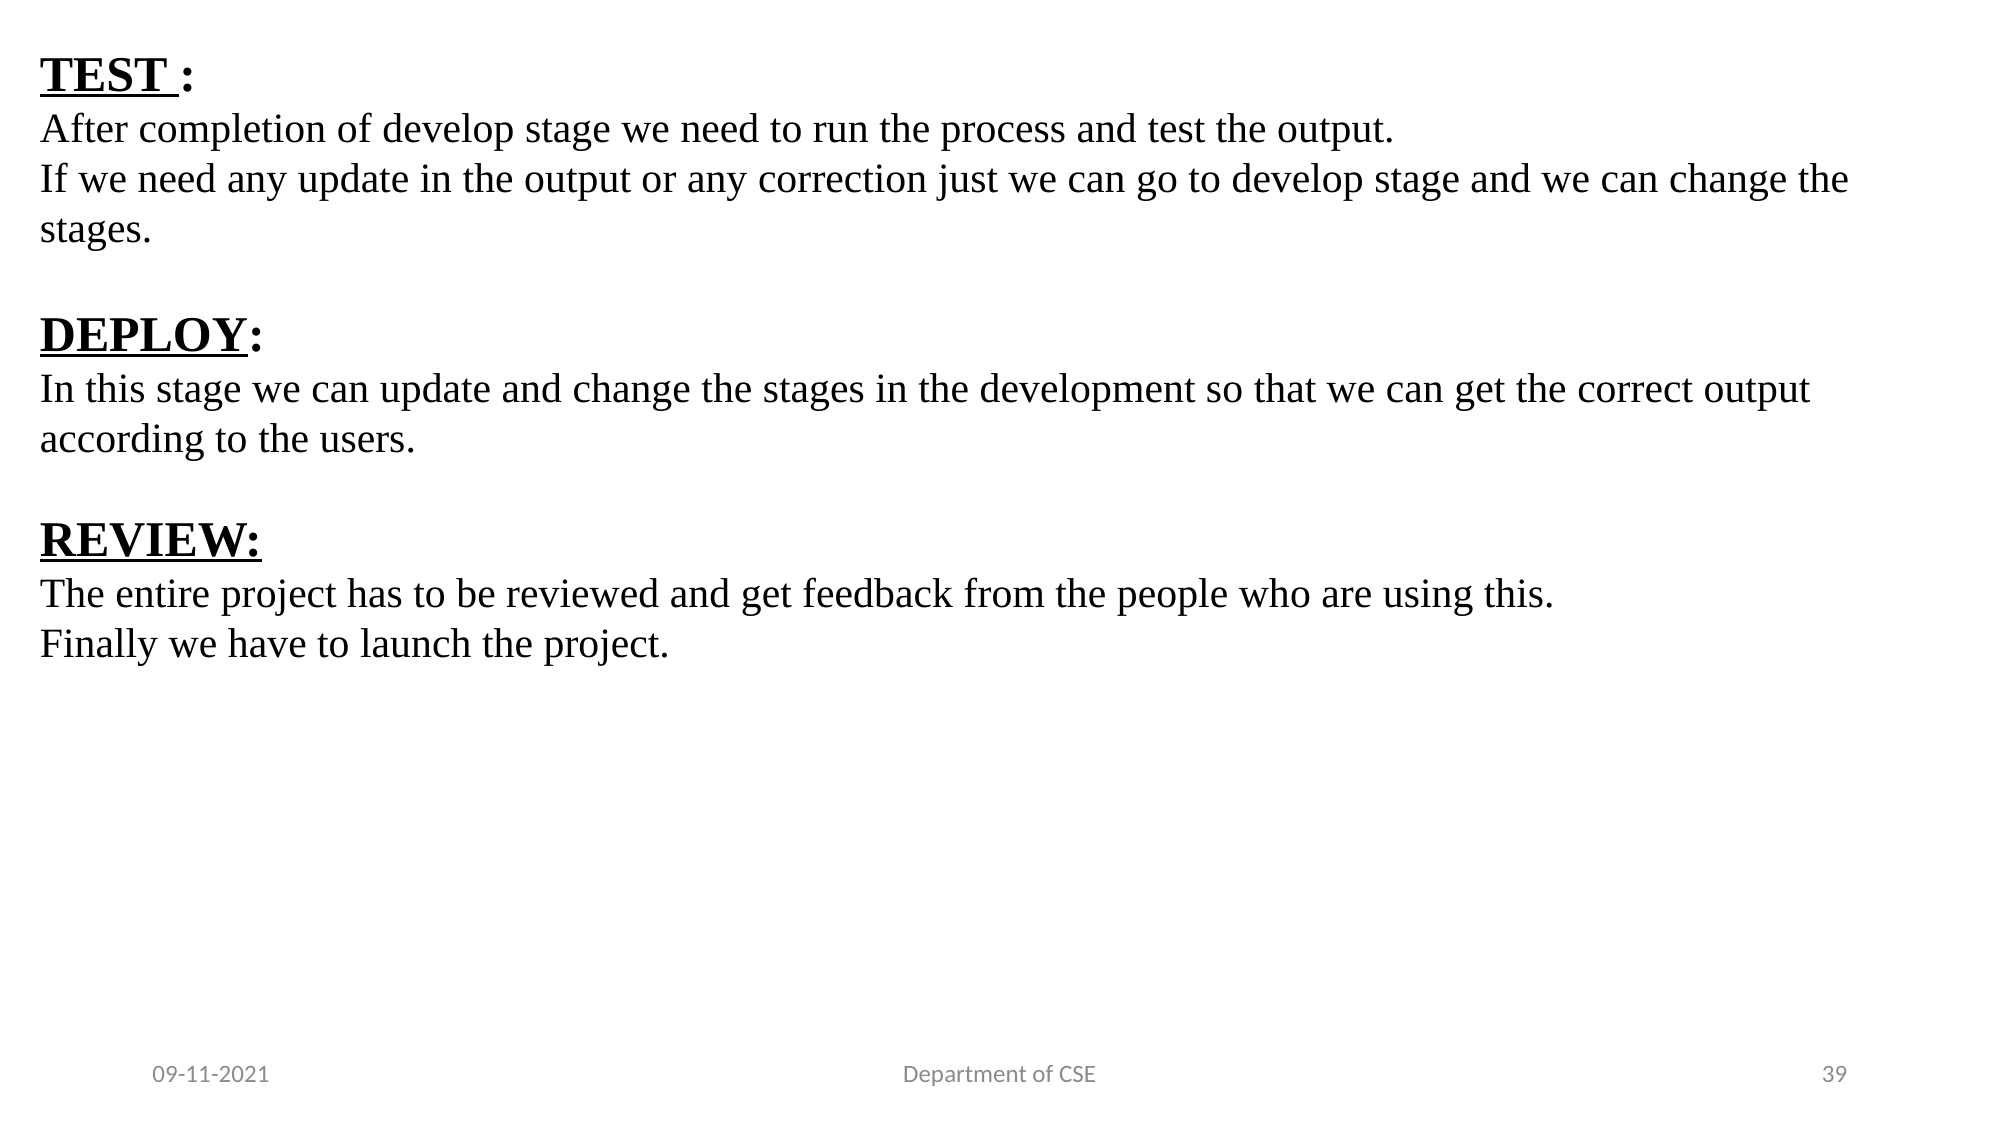

TEST :
After completion of develop stage we need to run the process and test the output.
If we need any update in the output or any correction just we can go to develop stage and we can change the stages.

DEPLOY:
In this stage we can update and change the stages in the development so that we can get the correct output according to the users.

REVIEW:
The entire project has to be reviewed and get feedback from the people who are using this.
Finally we have to launch the project.
09-11-2021
Department of CSE
39